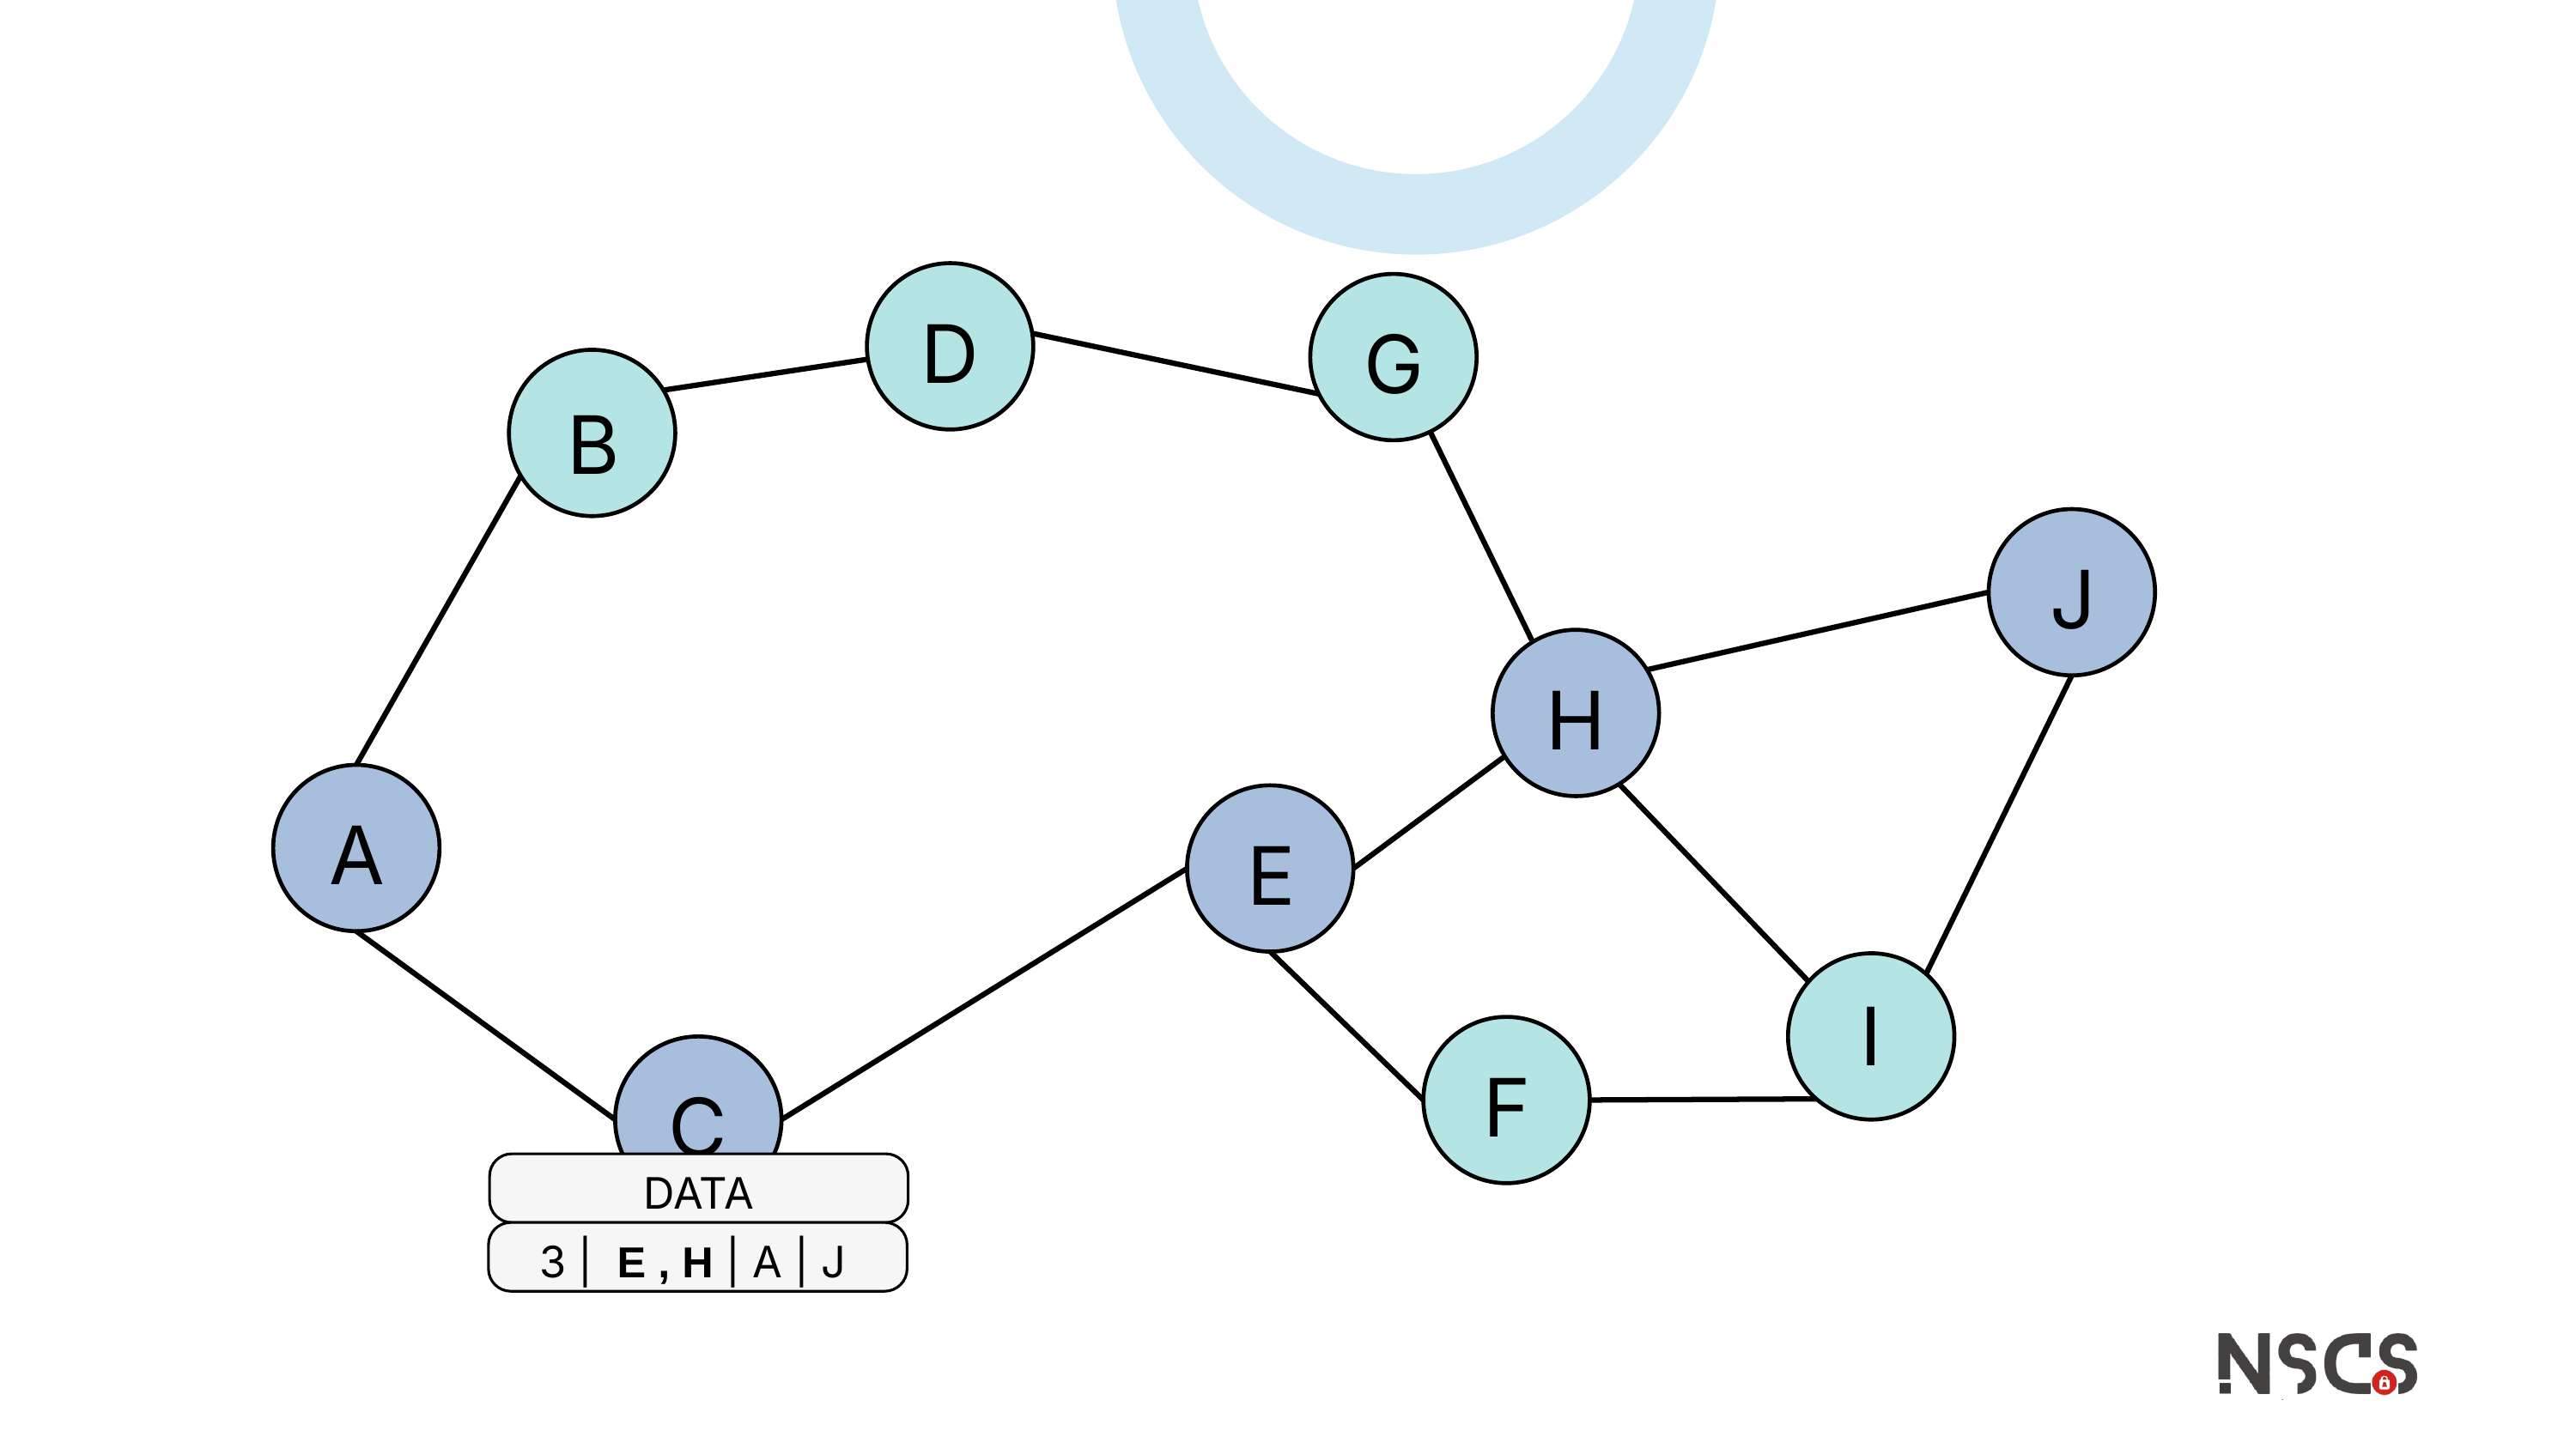

D
G

B

J

H

A
E

I

F
C

DATA

3 |  E , H | A | J